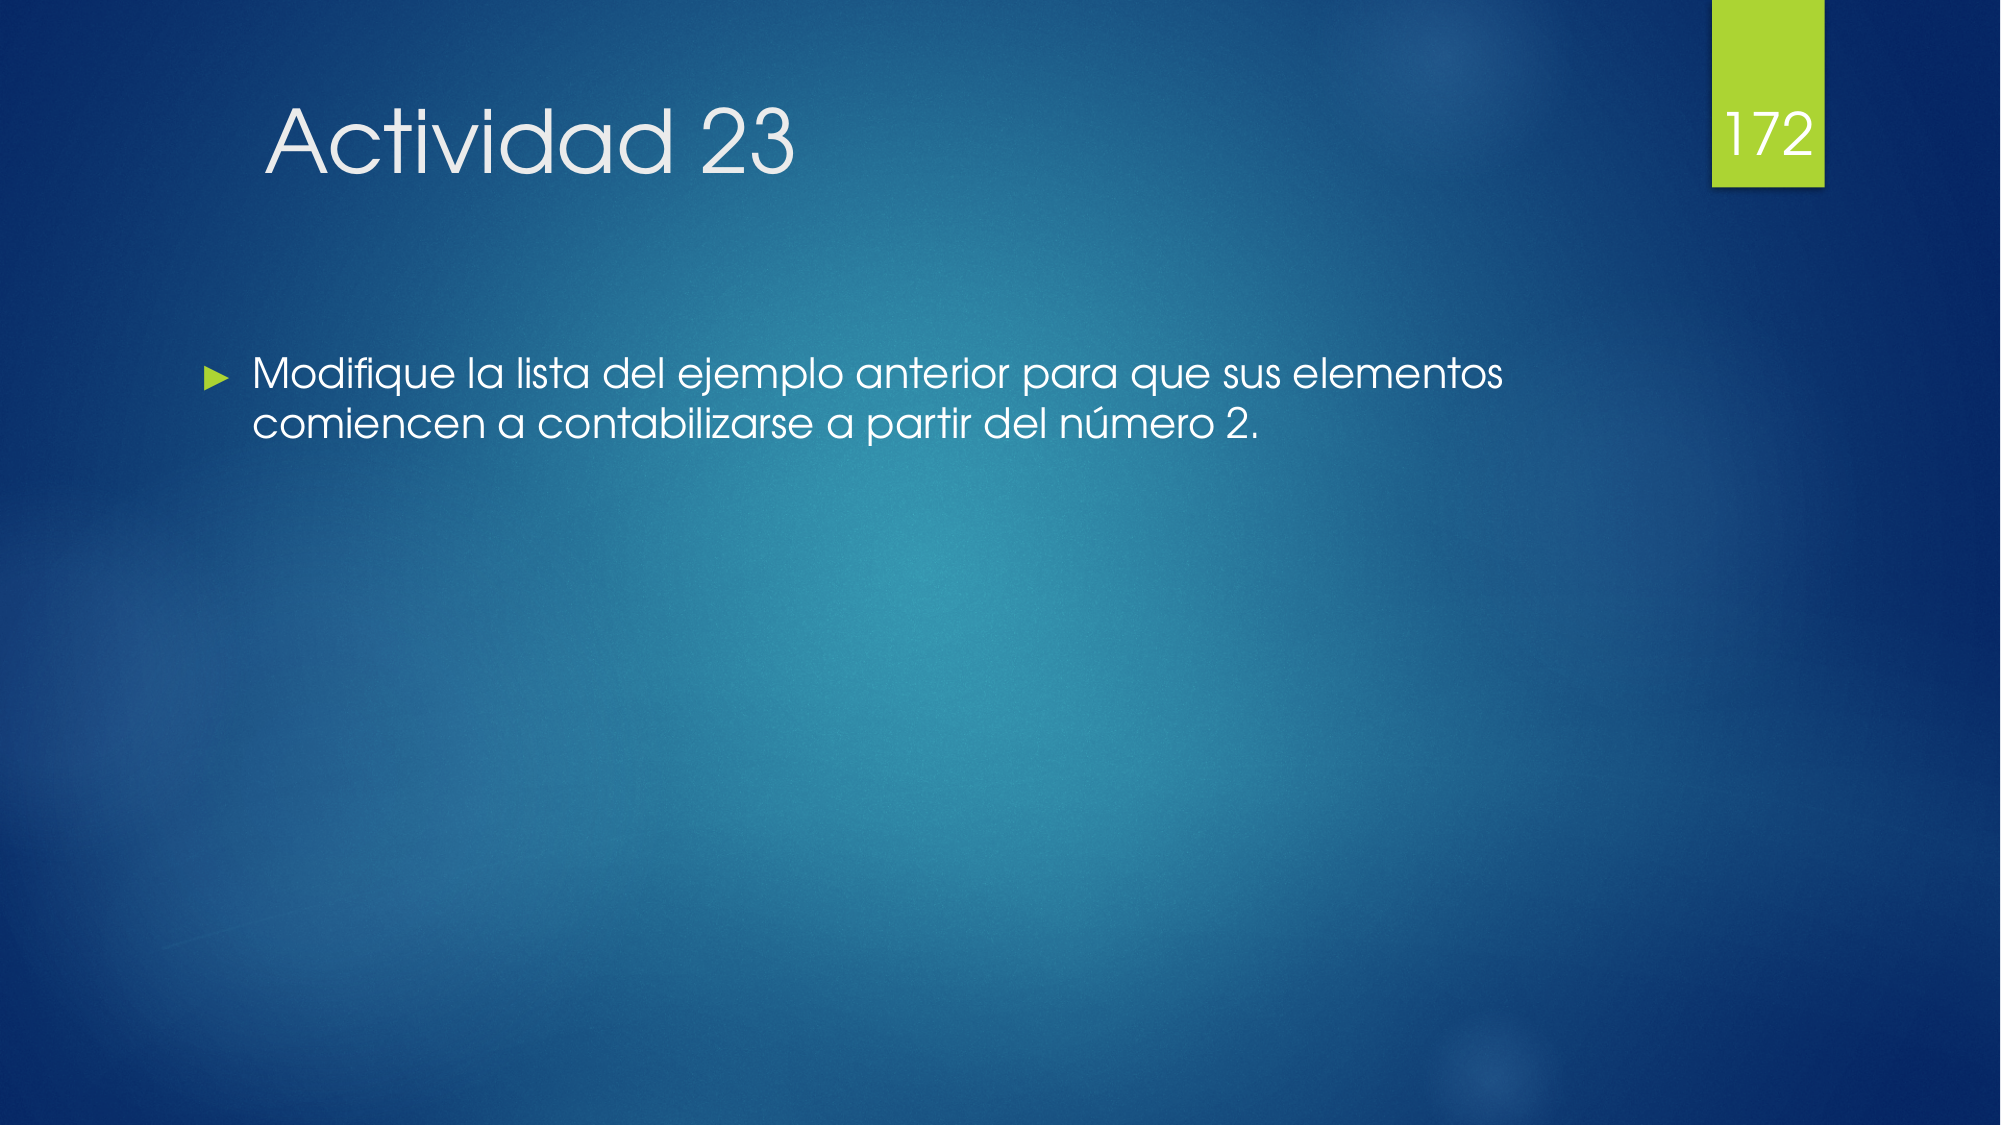

172
# Actividad 23
Modifique la lista del ejemplo anterior para que sus elementos comiencen a contabilizarse a partir del número 2.